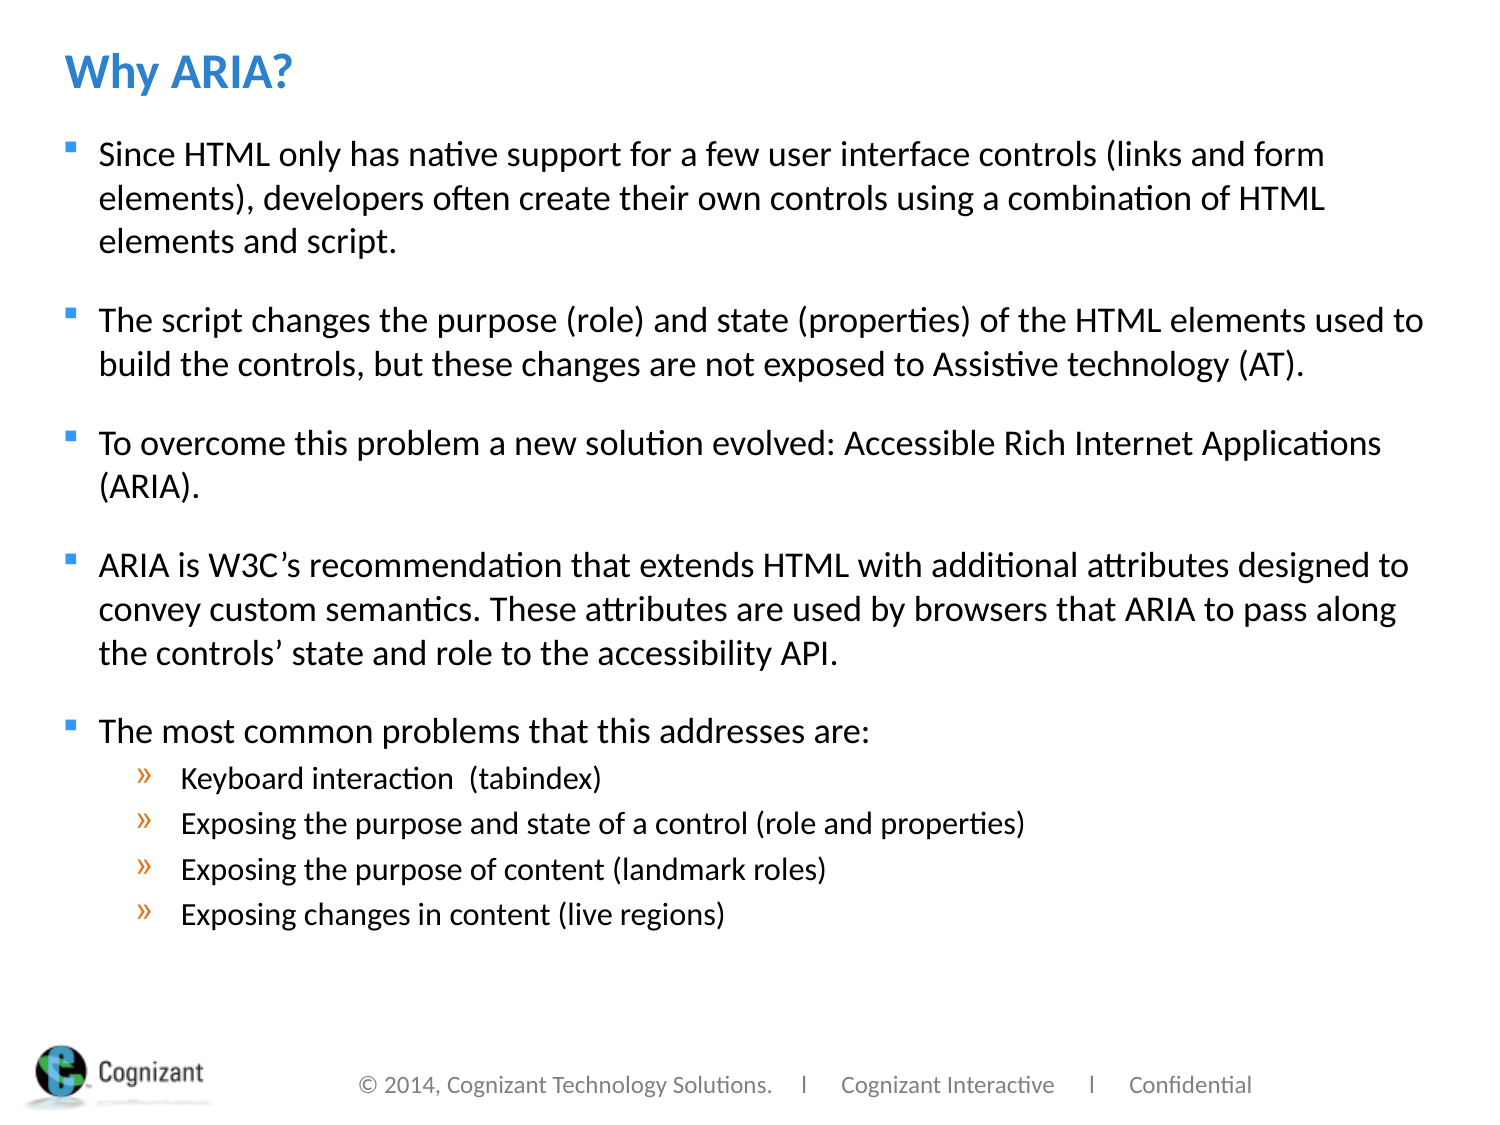

# Why ARIA?
Since HTML only has native support for a few user interface controls (links and form elements), developers often create their own controls using a combination of HTML elements and script.

The script changes the purpose (role) and state (properties) of the HTML elements used to build the controls, but these changes are not exposed to Assistive technology (AT).

To overcome this problem a new solution evolved: Accessible Rich Internet Applications (ARIA).

ARIA is W3C’s recommendation that extends HTML with additional attributes designed to convey custom semantics. These attributes are used by browsers that ARIA to pass along the controls’ state and role to the accessibility API.

The most common problems that this addresses are:
Keyboard interaction  (tabindex)
Exposing the purpose and state of a control (role and properties)
Exposing the purpose of content (landmark roles)
Exposing changes in content (live regions)